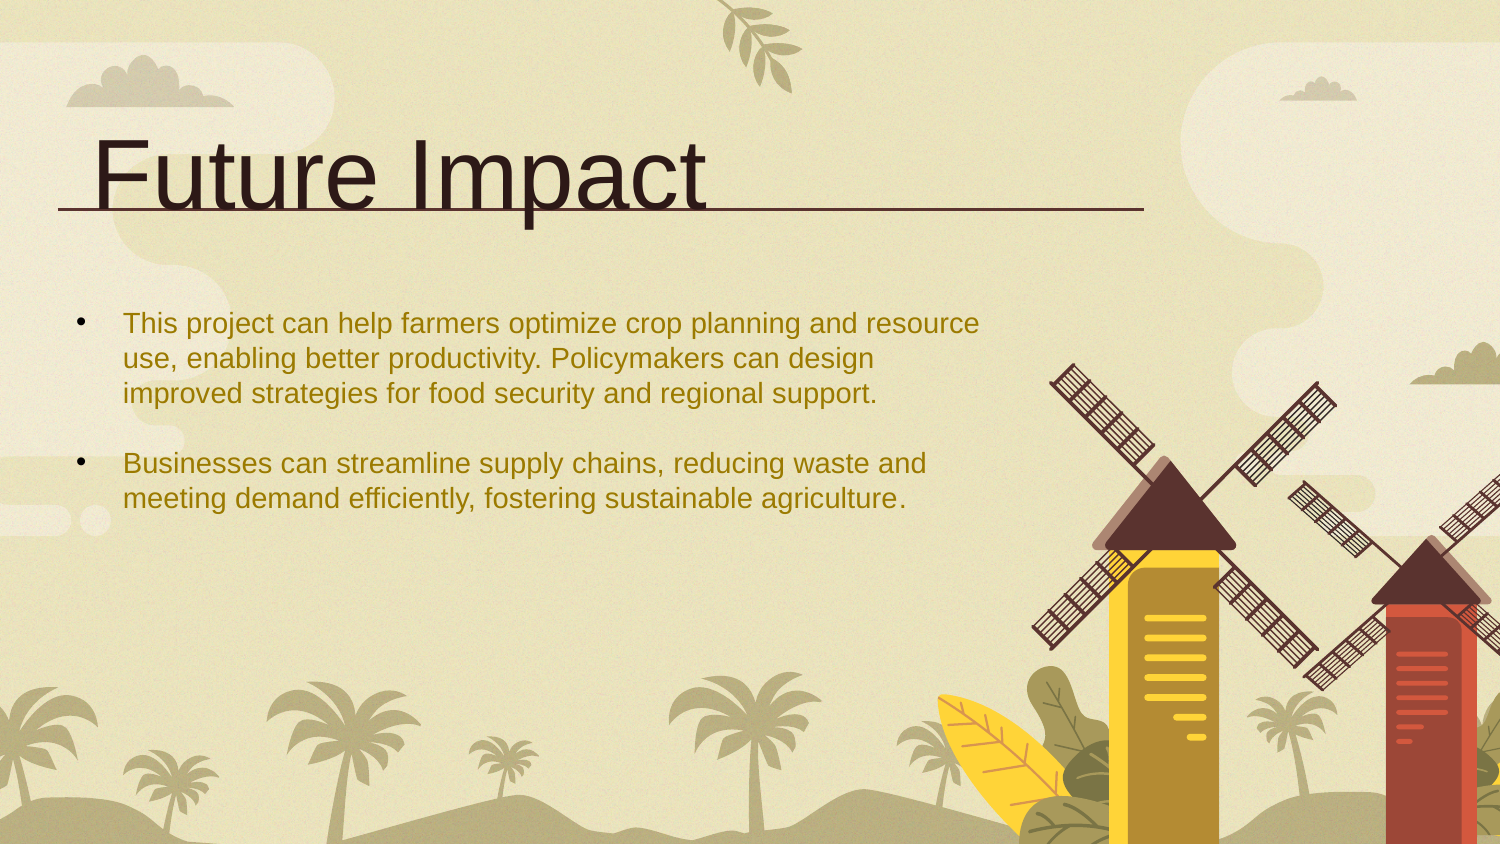

# Future Impact
This project can help farmers optimize crop planning and resource use, enabling better productivity. Policymakers can design improved strategies for food security and regional support.

Businesses can streamline supply chains, reducing waste and meeting demand efficiently, fostering sustainable agriculture.